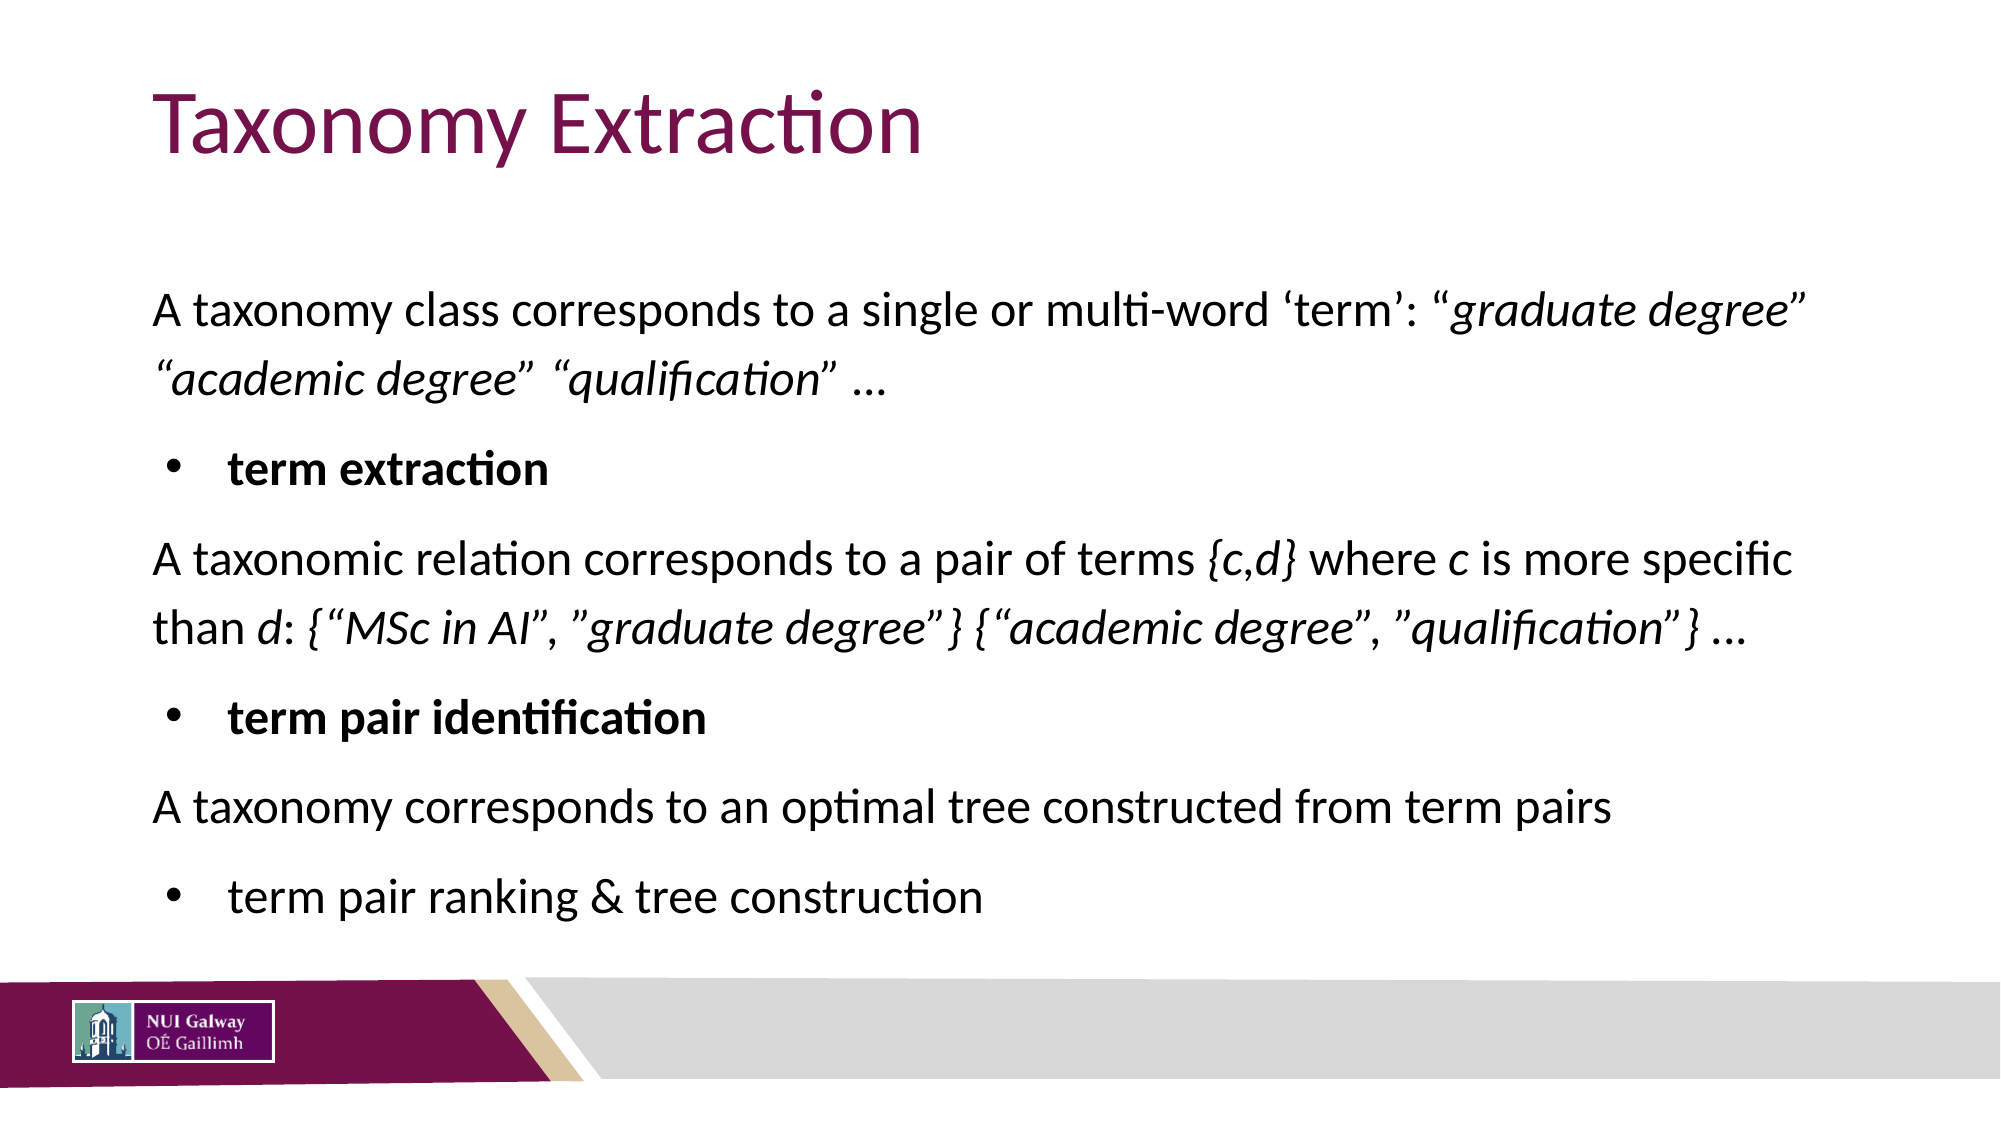

# Taxonomy Extraction
A taxonomy class corresponds to a single or multi-word ‘term’: “graduate degree” “academic degree” “qualification” …
term extraction
A taxonomic relation corresponds to a pair of terms {c,d} where c is more specific than d: {“MSc in AI”, ”graduate degree”} {“academic degree”, ”qualification”} ...
term pair identification
A taxonomy corresponds to an optimal tree constructed from term pairs
term pair ranking & tree construction